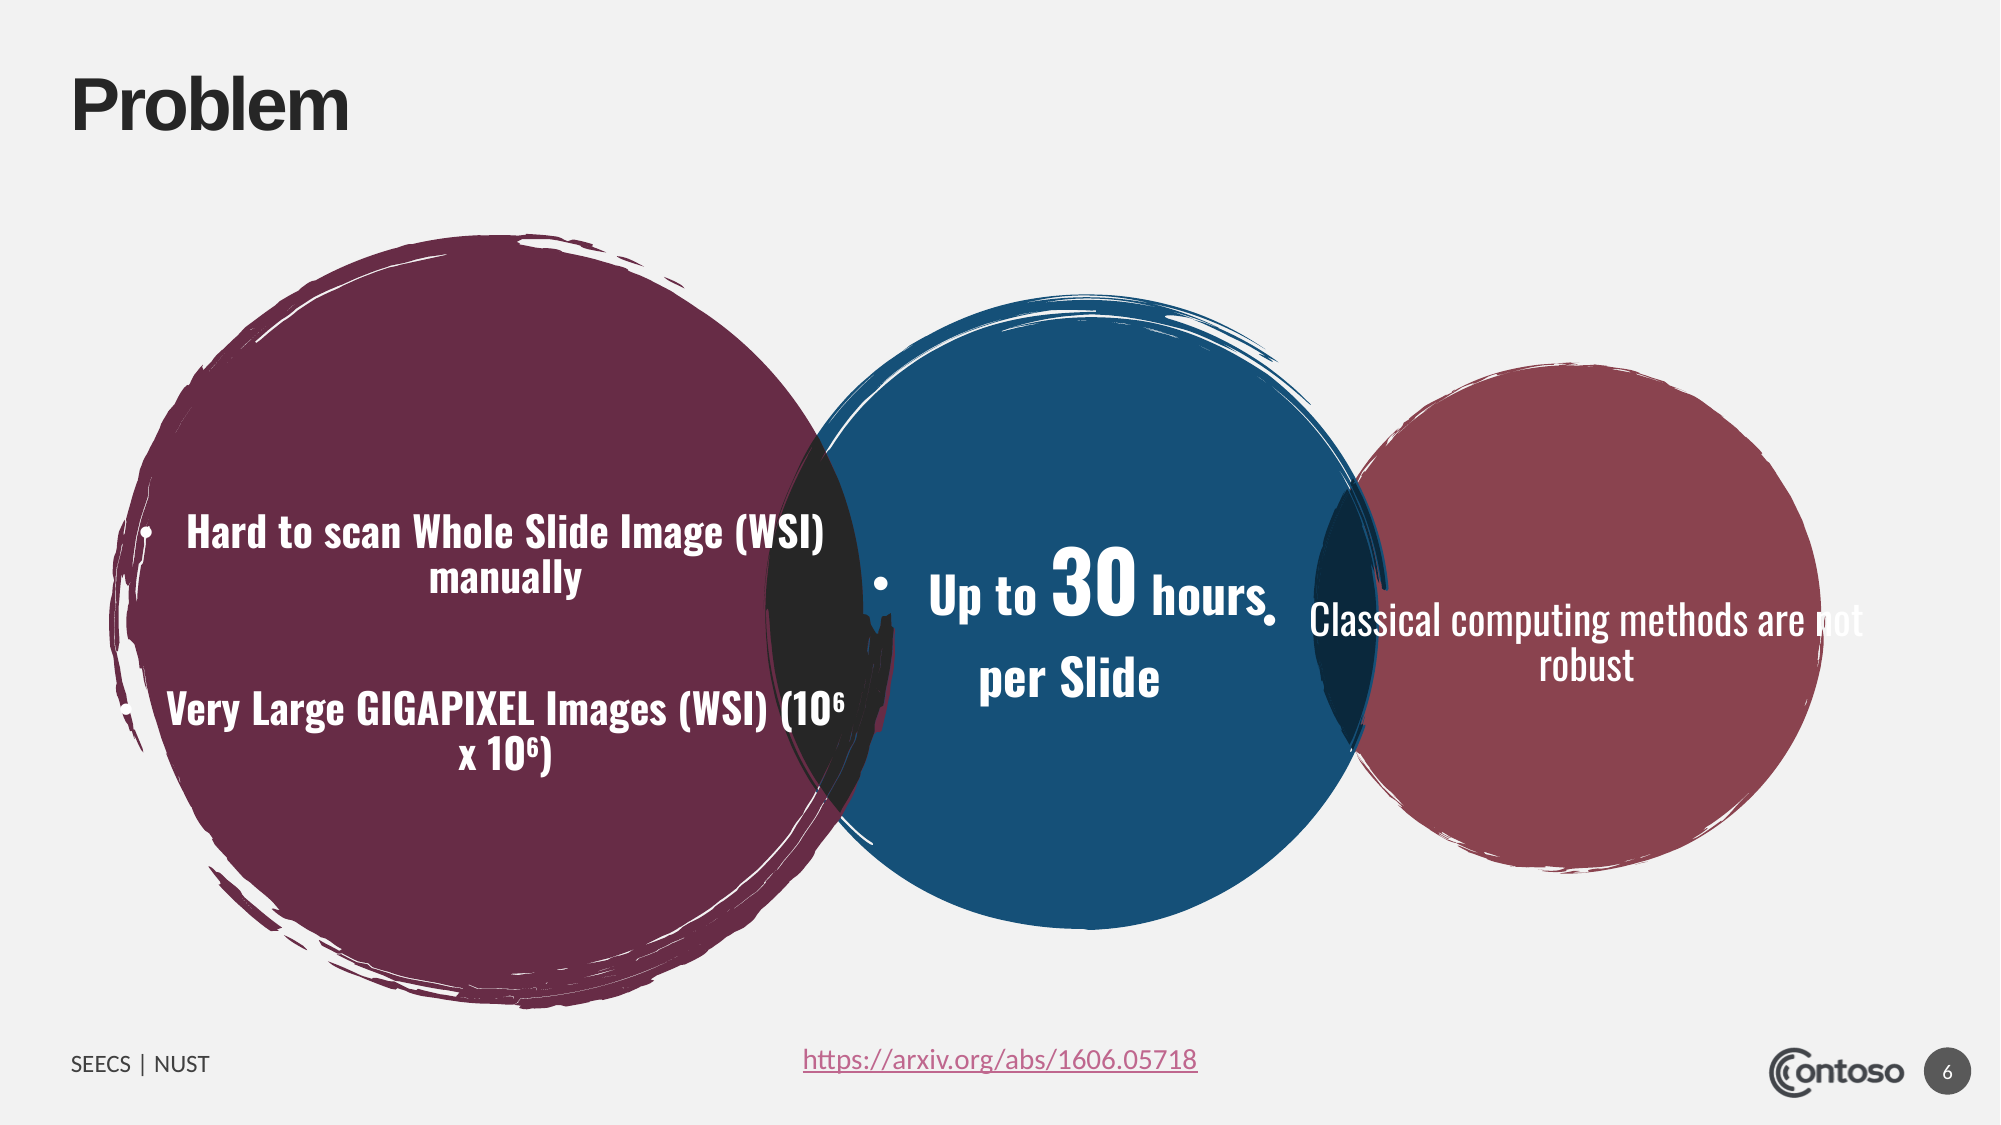

# Problem
Up to 30 hours
per Slide
Hard to scan Whole Slide Image (WSI) manually

Very Large GIGAPIXEL Images (WSI) (106 x 106)
Classical computing methods are not robust
https://arxiv.org/abs/1606.05718
SEECS | NUST
6